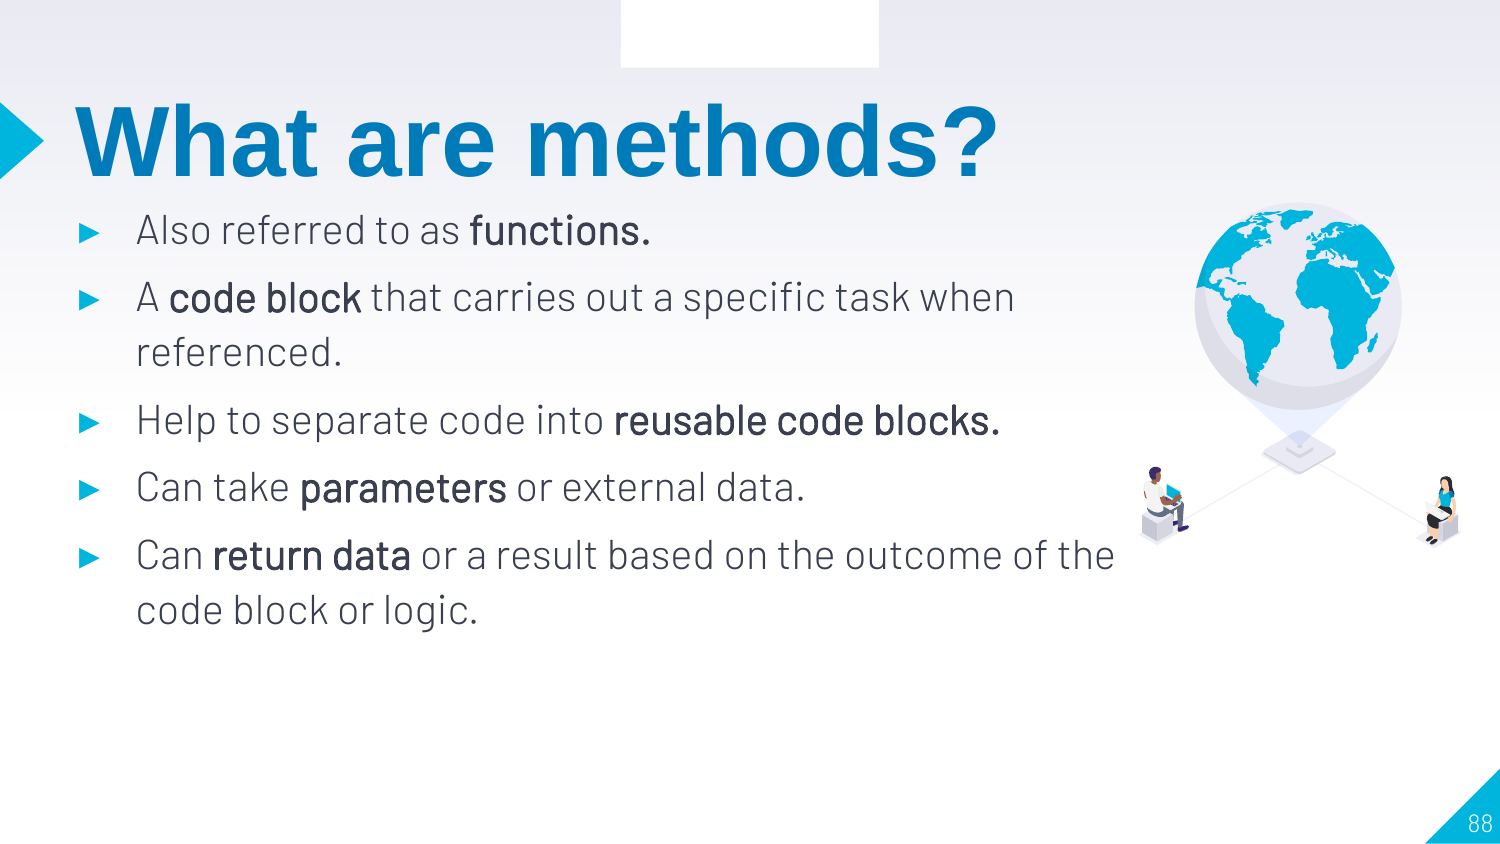

Section Review

# What are methods?
Also referred to as functions.
A code block that carries out a specific task when referenced.
Help to separate code into reusable code blocks.
Can take parameters or external data.
Can return data or a result based on the outcome of the code block or logic.

88